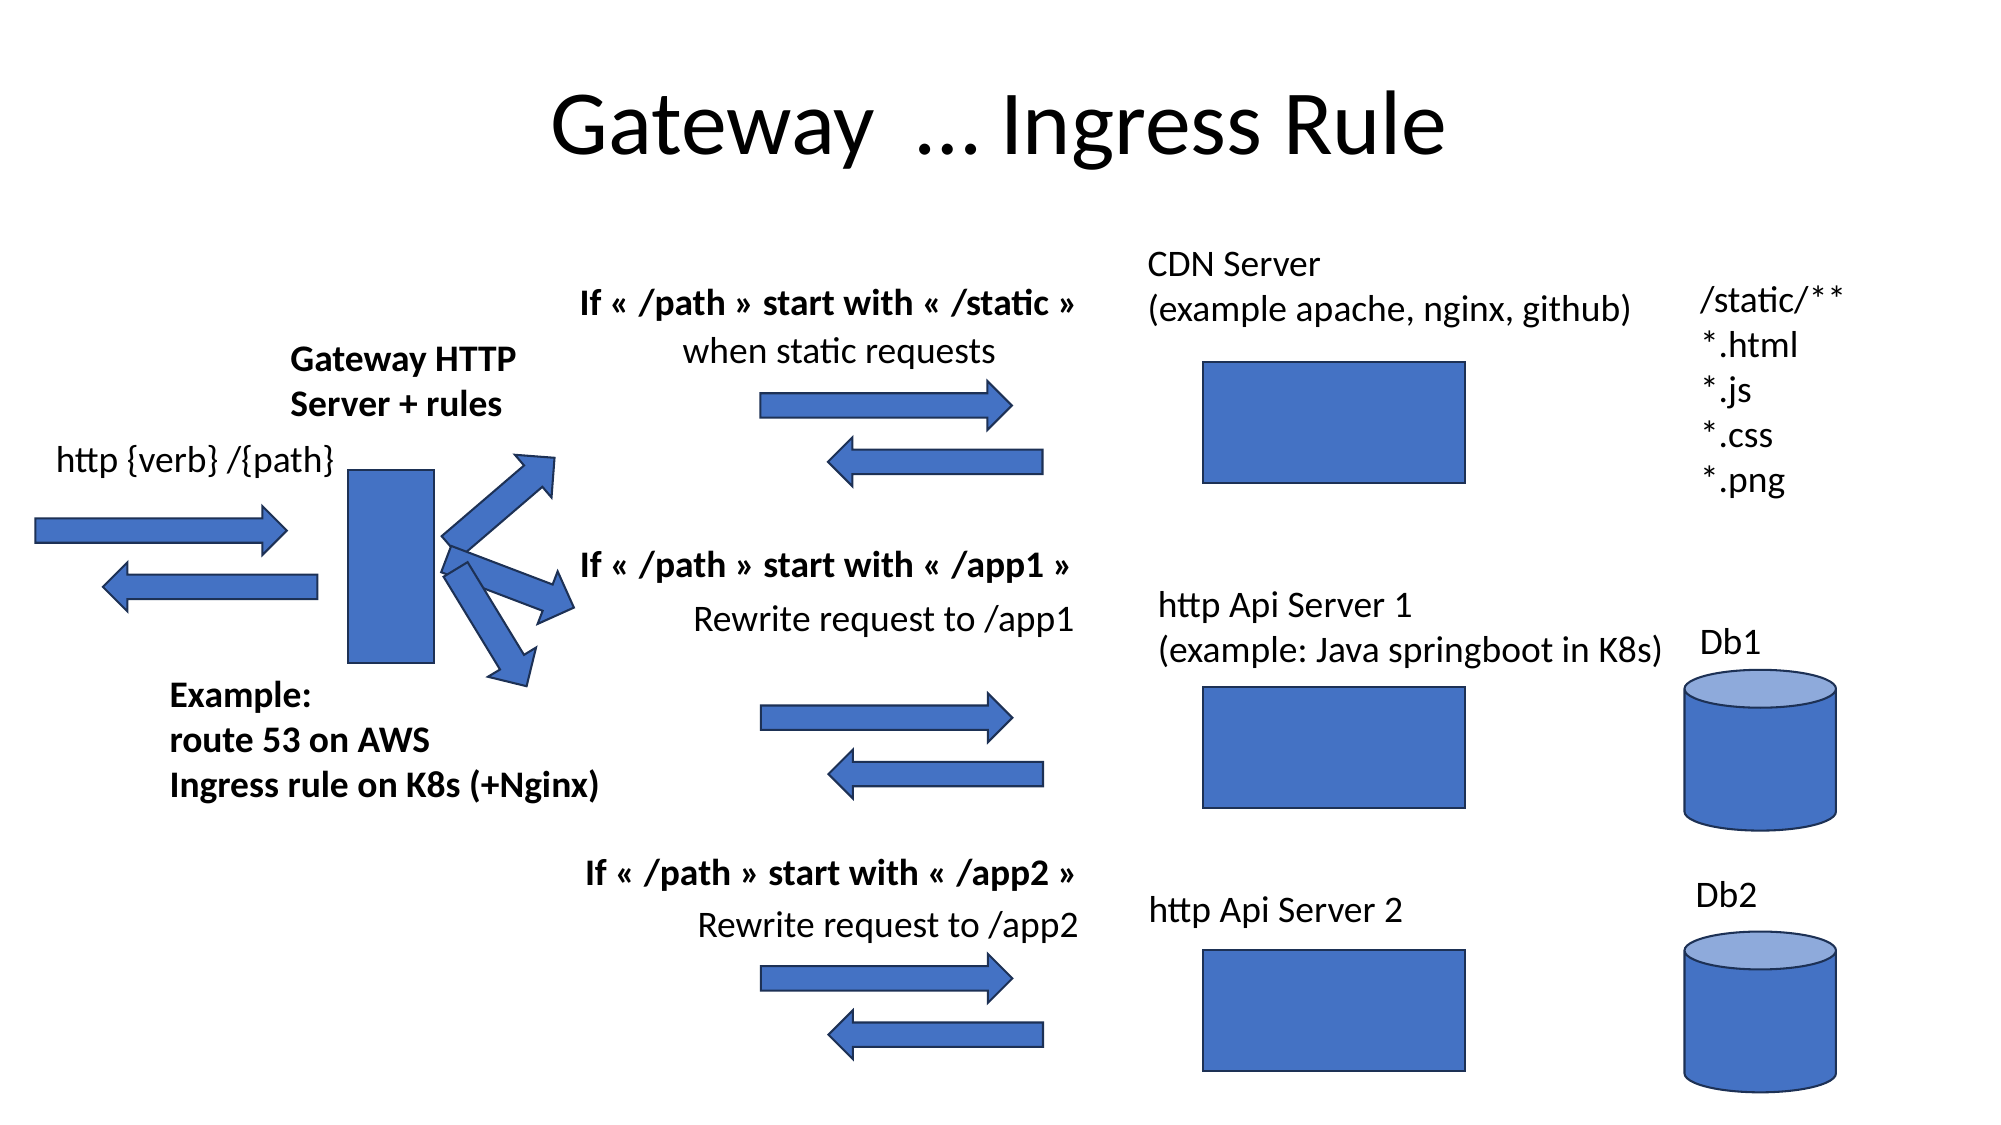

# Gateway  … Ingress Rule
CDN Server
(example apache, nginx, github)
/static/**
*.html
*.js
*.css
*.png
If « /path » start with « /static »
when static requests
Gateway HTTP
Server + rules

http {verb} /{path}

If « /path » start with « /app1 »

http Api Server 1
(example: Java springboot in K8s)
Rewrite request to /app1
Db1
Example:
route 53 on AWS
Ingress rule on K8s (+Nginx)

If « /path » start with « /app2 »

Rewrite request to /app2
Db2
http Api Server 2